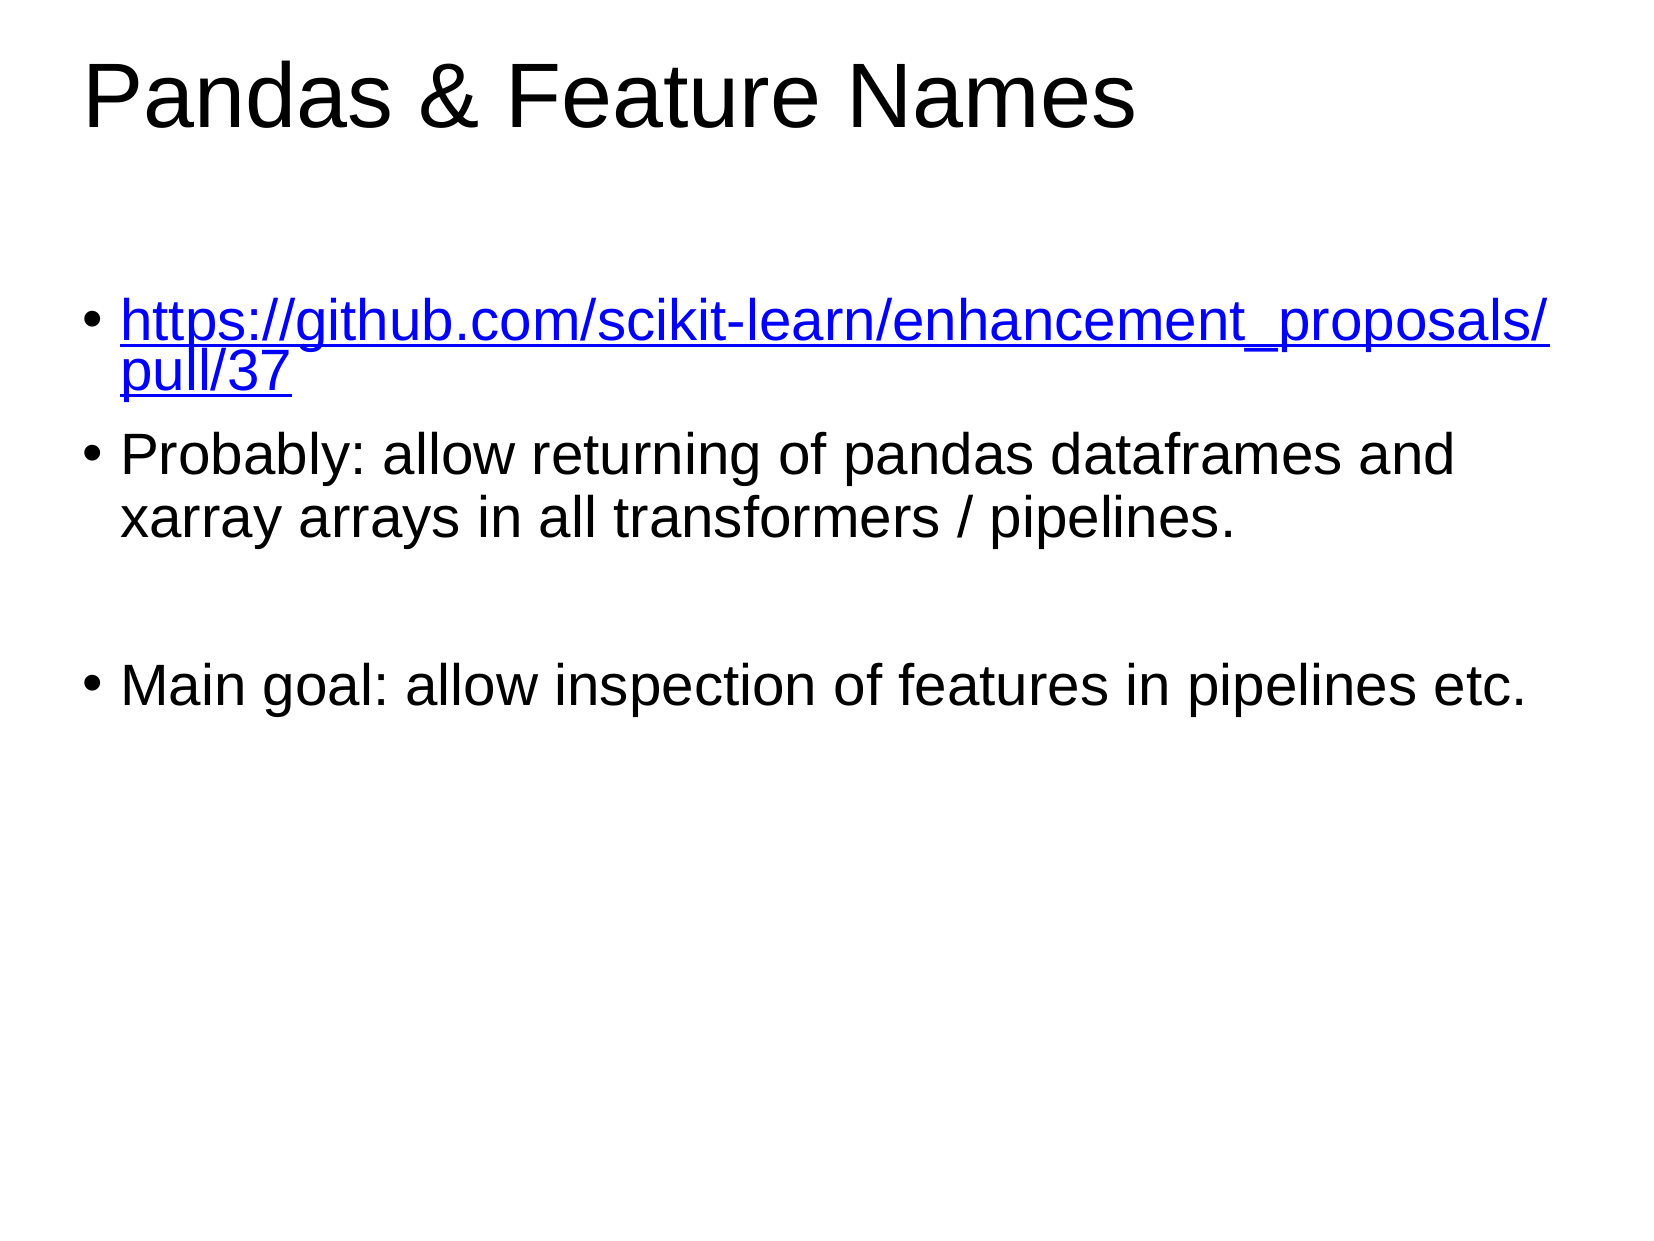

Pandas & Feature Names
https://github.com/scikit-learn/enhancement_proposals/pull/37
Probably: allow returning of pandas dataframes and xarray arrays in all transformers / pipelines.

Main goal: allow inspection of features in pipelines etc.